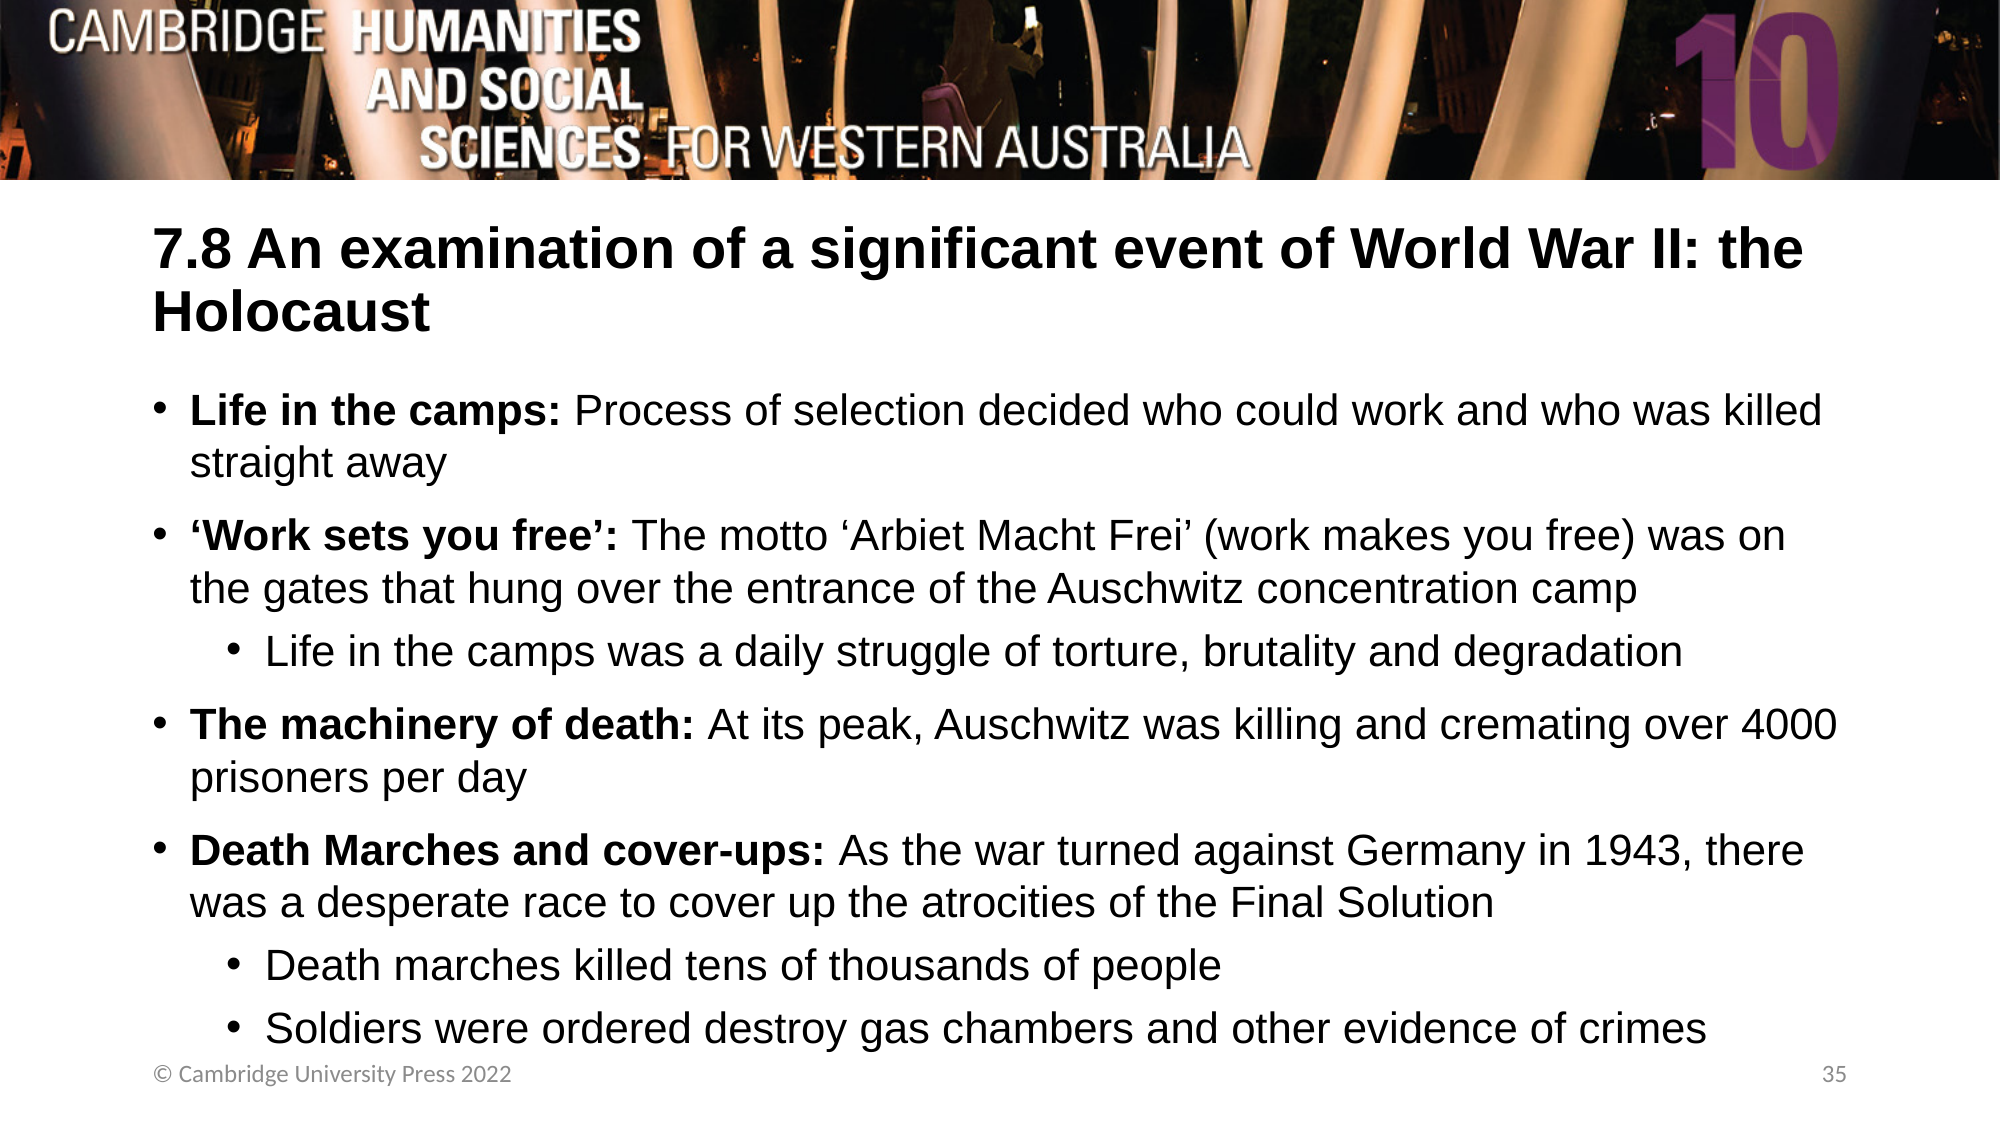

# 7.8 An examination of a significant event of World War II: the Holocaust
Life in the camps: Process of selection decided who could work and who was killed straight away
‘Work sets you free’: The motto ‘Arbiet Macht Frei’ (work makes you free) was on the gates that hung over the entrance of the Auschwitz concentration camp
Life in the camps was a daily struggle of torture, brutality and degradation
The machinery of death: At its peak, Auschwitz was killing and cremating over 4000 prisoners per day
Death Marches and cover-ups: As the war turned against Germany in 1943, there was a desperate race to cover up the atrocities of the Final Solution
Death marches killed tens of thousands of people
Soldiers were ordered destroy gas chambers and other evidence of crimes

© Cambridge University Press 2022
35